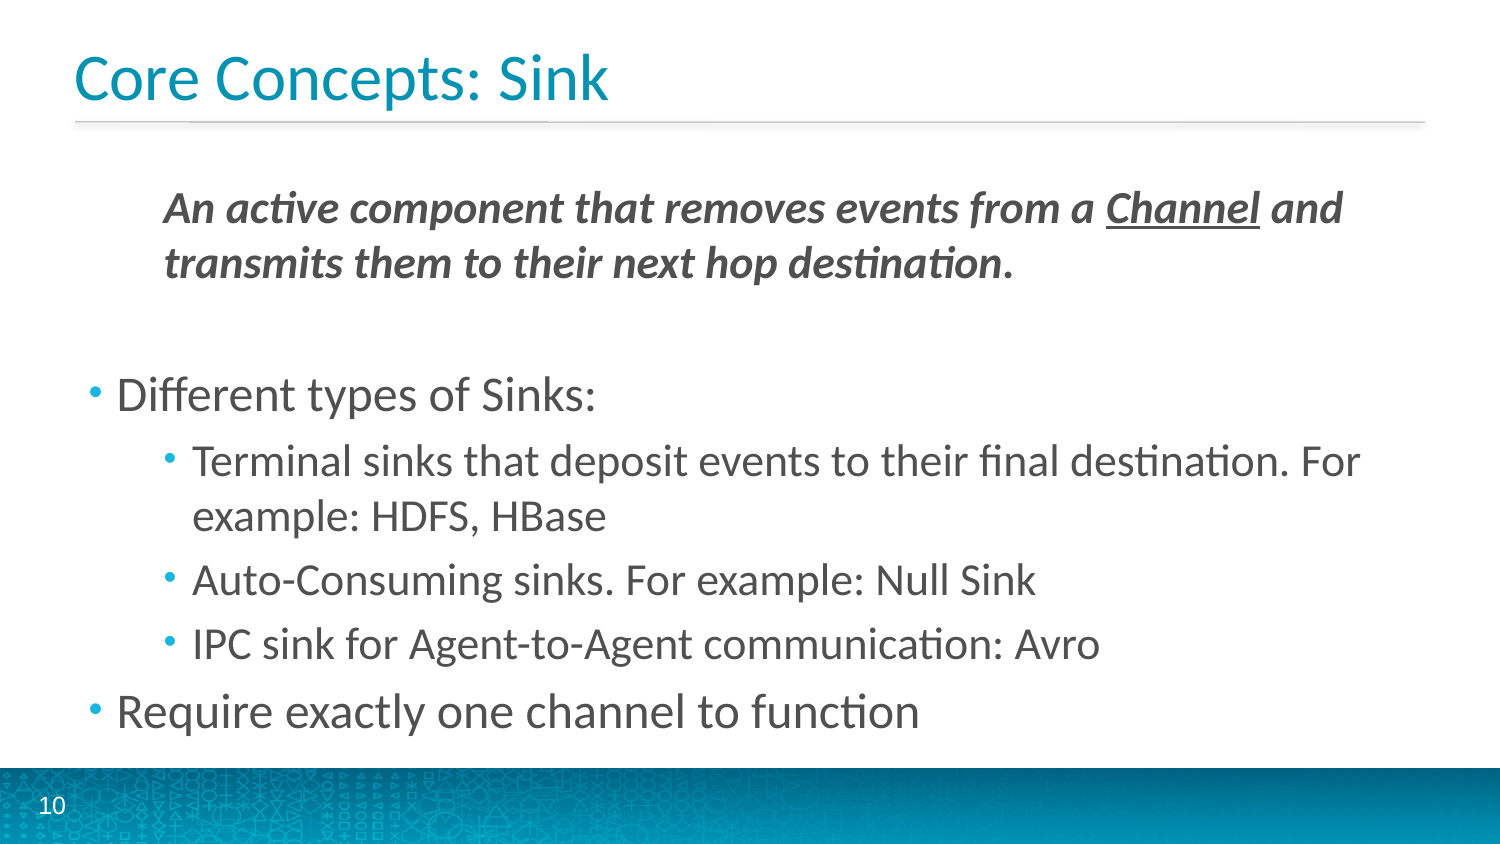

# Core Concepts: Sink
An active component that removes events from a Channel and transmits them to their next hop destination.

Different types of Sinks:
Terminal sinks that deposit events to their final destination. For example: HDFS, HBase
Auto-Consuming sinks. For example: Null Sink
IPC sink for Agent-to-Agent communication: Avro
Require exactly one channel to function
10